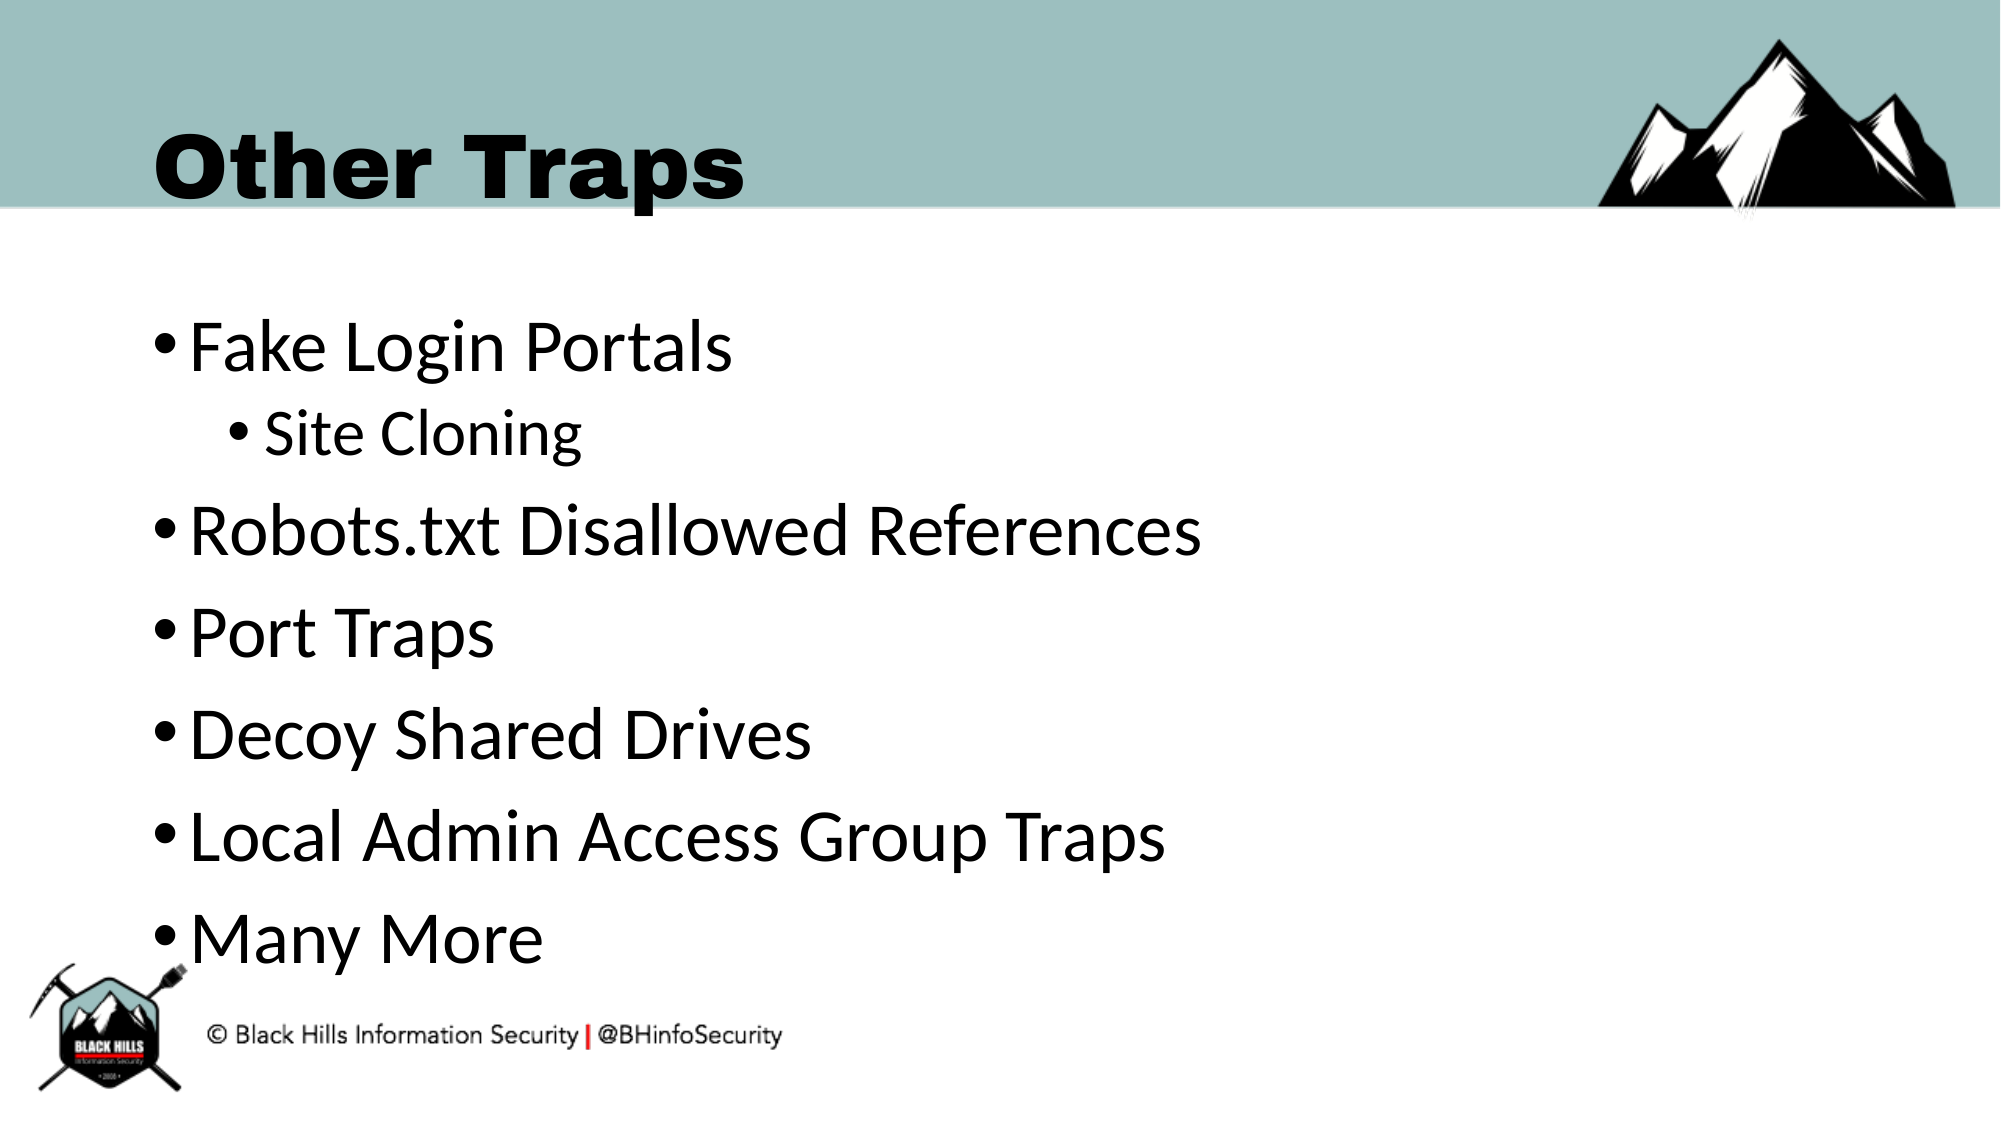

# Other Traps
Fake Login Portals
Site Cloning
Robots.txt Disallowed References
Port Traps
Decoy Shared Drives
Local Admin Access Group Traps
Many More